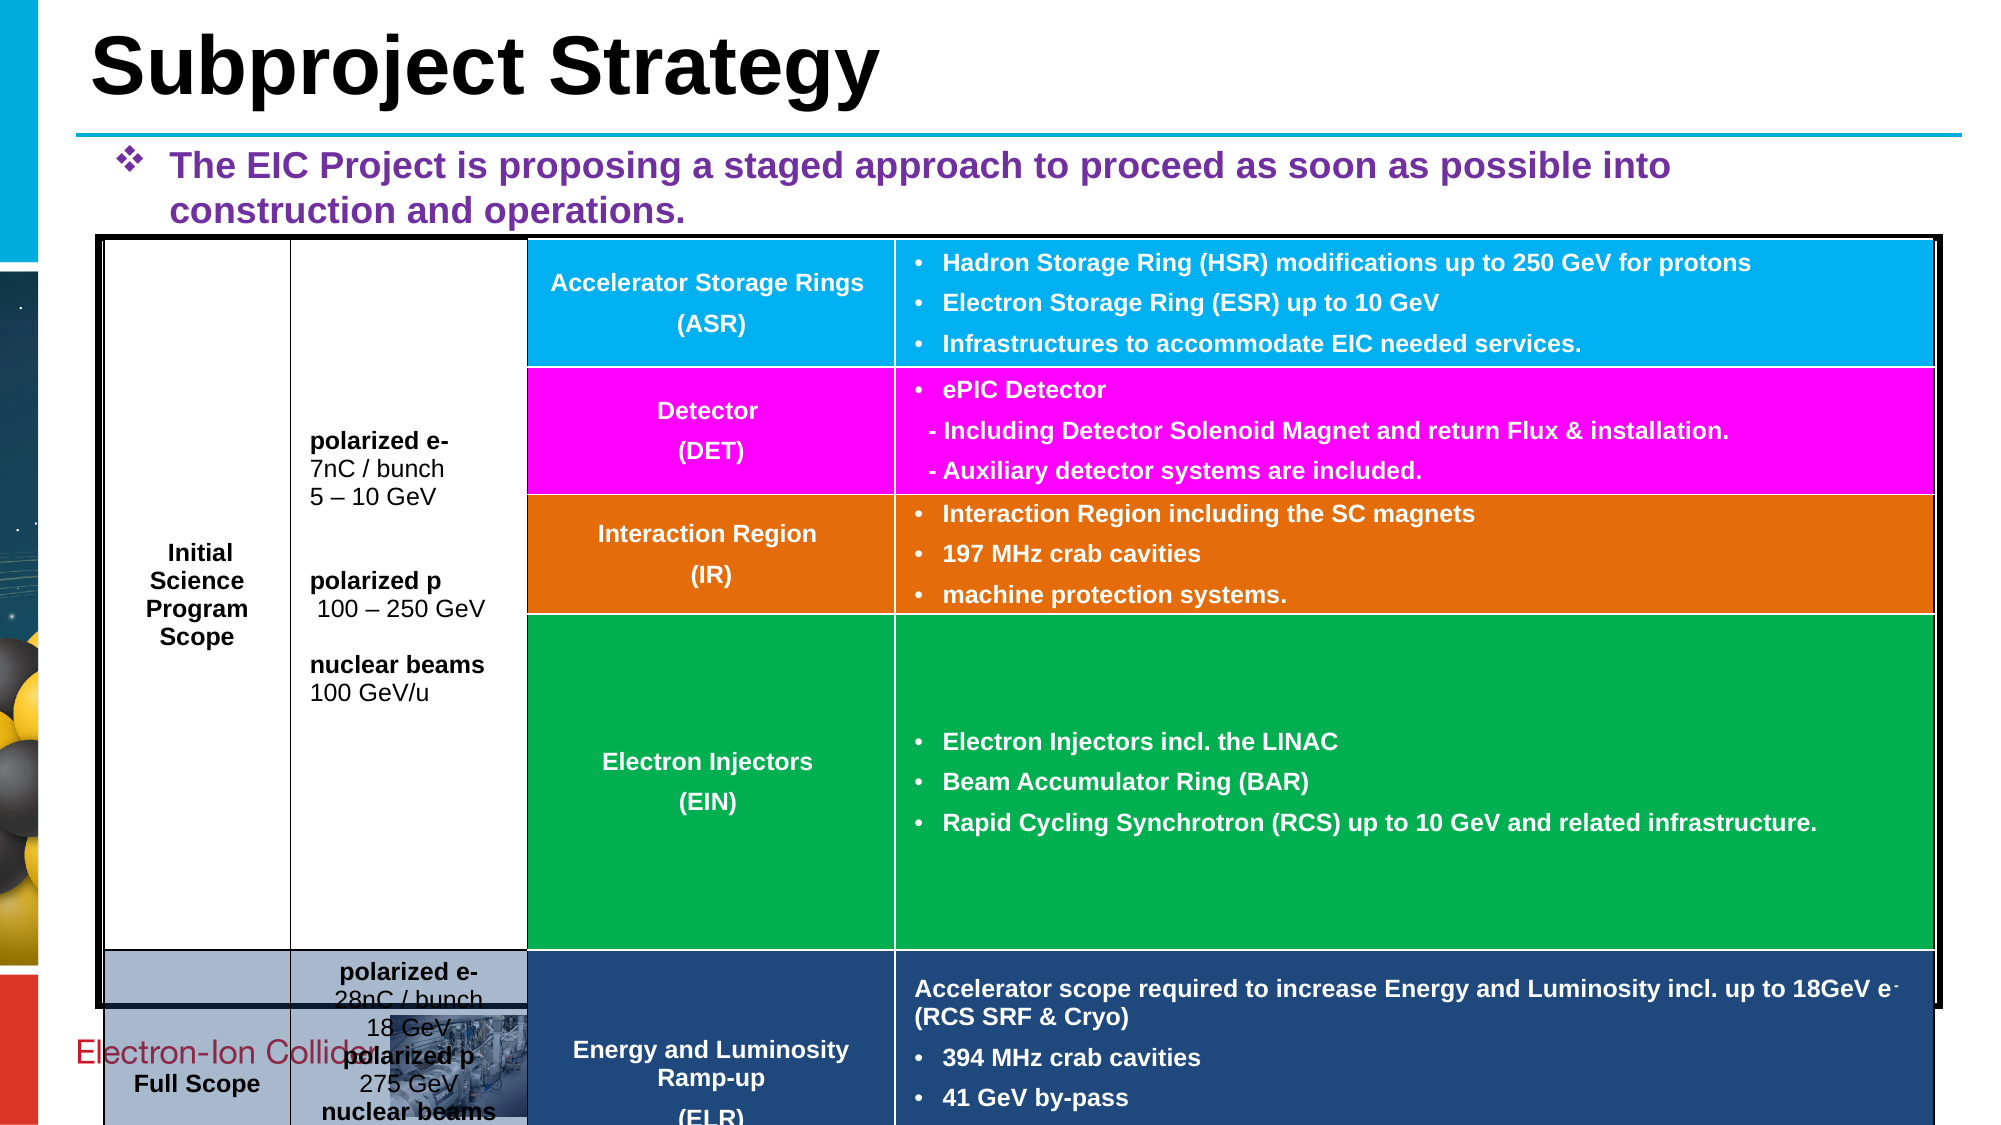

# Subproject Strategy
The EIC Project is proposing a staged approach to proceed as soon as possible into construction and operations.

| Initial Science Program Scope | polarized e- 7nC / bunch 5 – 10 GeV polarized p 100 – 250 GeV nuclear beams 100 GeV/u | Accelerator Storage Rings (ASR) | Hadron Storage Ring (HSR) modifications up to 250 GeV for protons Electron Storage Ring (ESR) up to 10 GeV Infrastructures to accommodate EIC needed services. |
| --- | --- | --- | --- |
| x |  | Detector (DET) | ePIC Detector - Including Detector Solenoid Magnet and return Flux & installation. - Auxiliary detector systems are included. |
|  |  | Interaction Region (IR) | Interaction Region including the SC magnets 197 MHz crab cavities machine protection systems. |
| x |  | Electron Injectors (EIN) | Electron Injectors incl. the LINAC Beam Accumulator Ring (BAR) Rapid Cycling Synchrotron (RCS) up to 10 GeV and related infrastructure. |
| Full Scope | polarized e- 28nC / bunch 18 GeV polarized p 275 GeV nuclear beams 110 GeV/u | Energy and Luminosity Ramp-up (ELR) | Accelerator scope required to increase Energy and Luminosity incl. up to 18GeV e- (RCS SRF & Cryo) 394 MHz crab cavities 41 GeV by-pass Low Energy e- Cooler ESR and HSR RF power supplies |
7